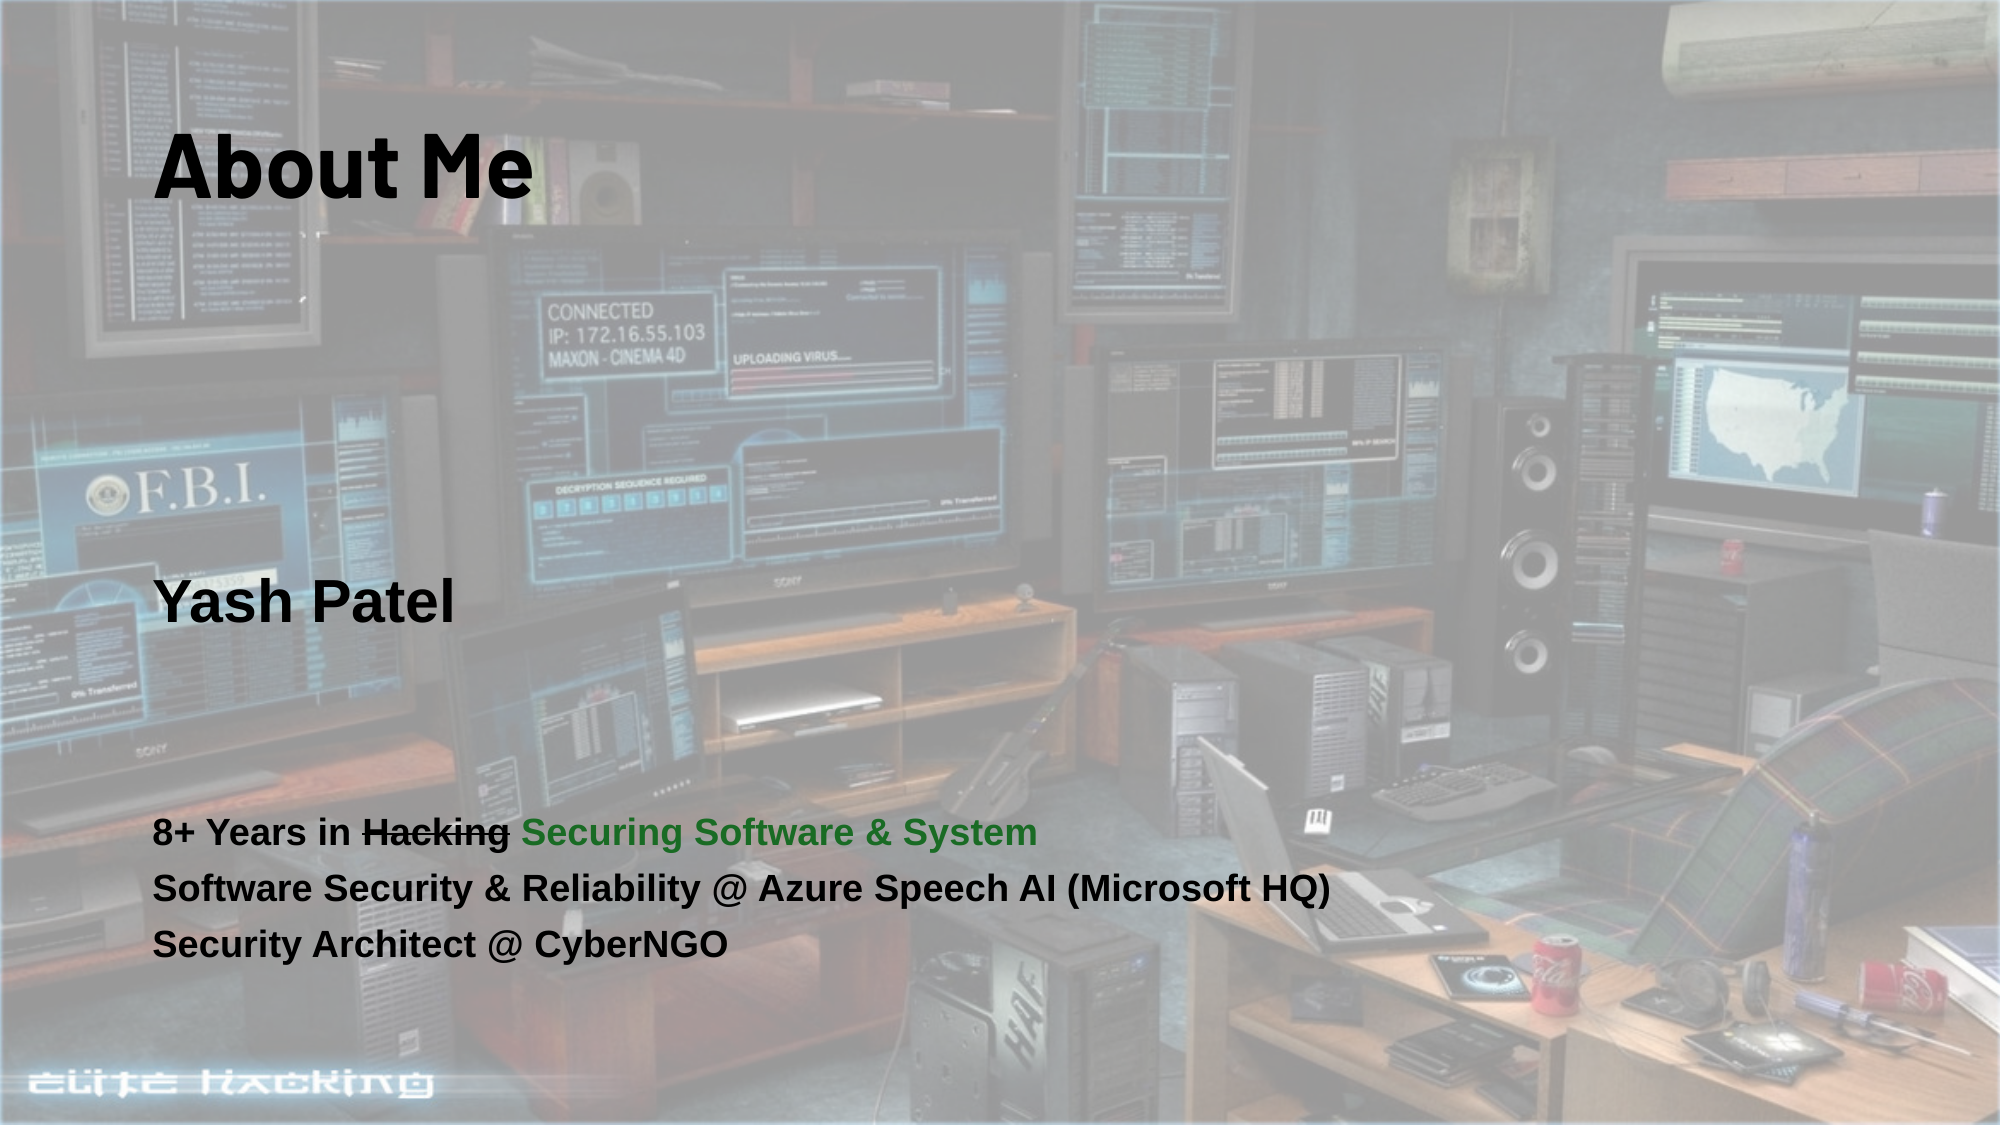

# About Me
Yash Patel

8+ Years in Hacking Securing Software & System
Software Security & Reliability @ Azure Speech AI (Microsoft HQ)
Security Architect @ CyberNGO